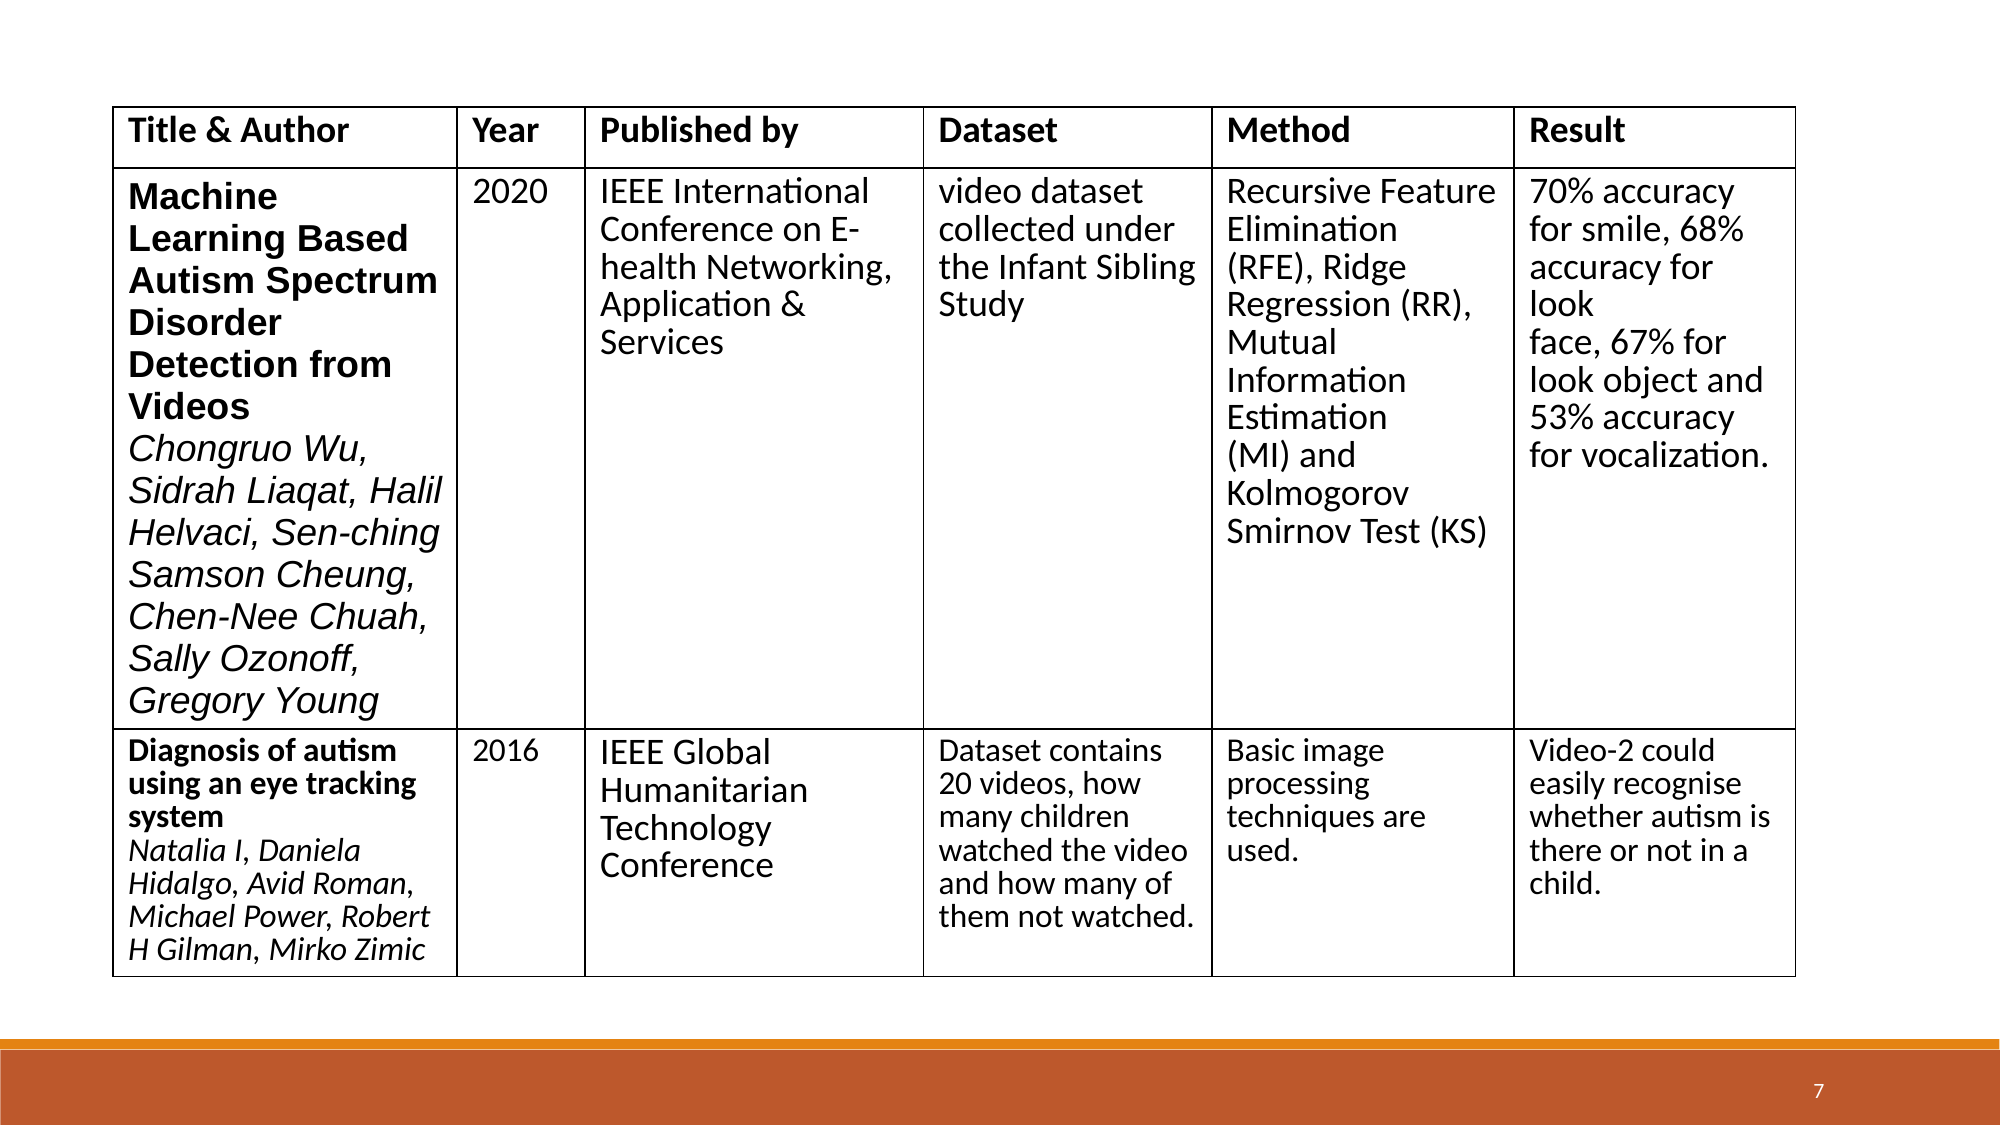

| Title & Author | Year | Published by | Dataset | Method | Result |
| --- | --- | --- | --- | --- | --- |
| Machine Learning Based Autism Spectrum Disorder Detection from Videos Chongruo Wu, Sidrah Liaqat, Halil Helvaci, Sen-ching Samson Cheung, Chen-Nee Chuah, Sally Ozonoff, Gregory Young | 2020 | IEEE International Conference on E-health Networking, Application & Services | video dataset collected under the Infant Sibling Study | Recursive Feature Elimination (RFE), Ridge Regression (RR), Mutual Information Estimation (MI) and Kolmogorov Smirnov Test (KS) | 70% accuracy for smile, 68% accuracy for look face, 67% for look object and 53% accuracy for vocalization. |
| Diagnosis of autism using an eye tracking system Natalia I, Daniela Hidalgo, Avid Roman, Michael Power, Robert H Gilman, Mirko Zimic | 2016 | IEEE Global Humanitarian Technology Conference | Dataset contains 20 videos, how many children watched the video and how many of them not watched. | Basic image processing techniques are used. | Video-2 could easily recognise whether autism is there or not in a child. |
7